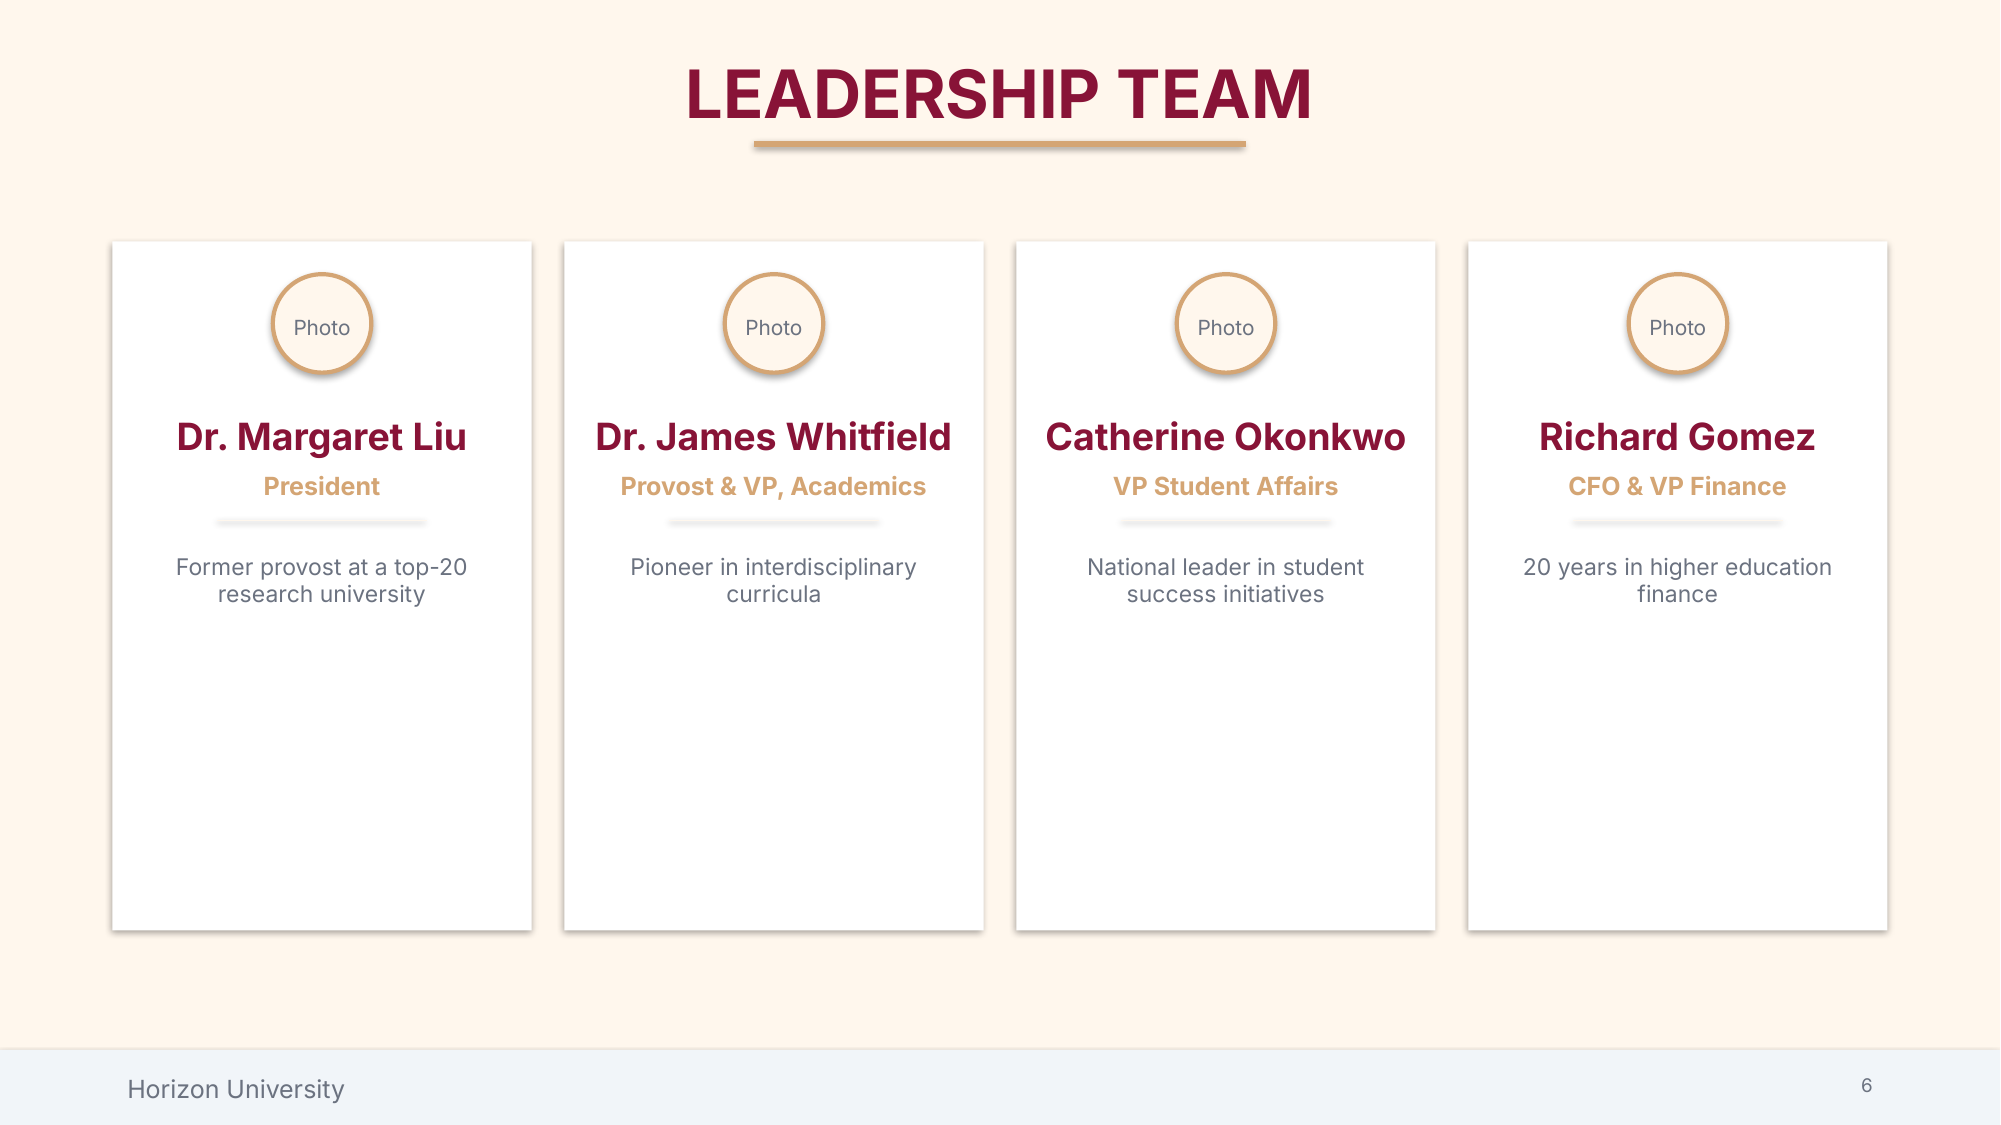

LEADERSHIP TEAM

Photo
Photo
Photo
Photo
Dr. Margaret Liu
Dr. James Whitfield
Catherine Okonkwo
Richard Gomez
President
Provost & VP, Academics
VP Student Affairs
CFO & VP Finance
Former provost at a top-20 research university
Pioneer in interdisciplinary curricula
National leader in student success initiatives
20 years in higher education finance

Horizon University
6